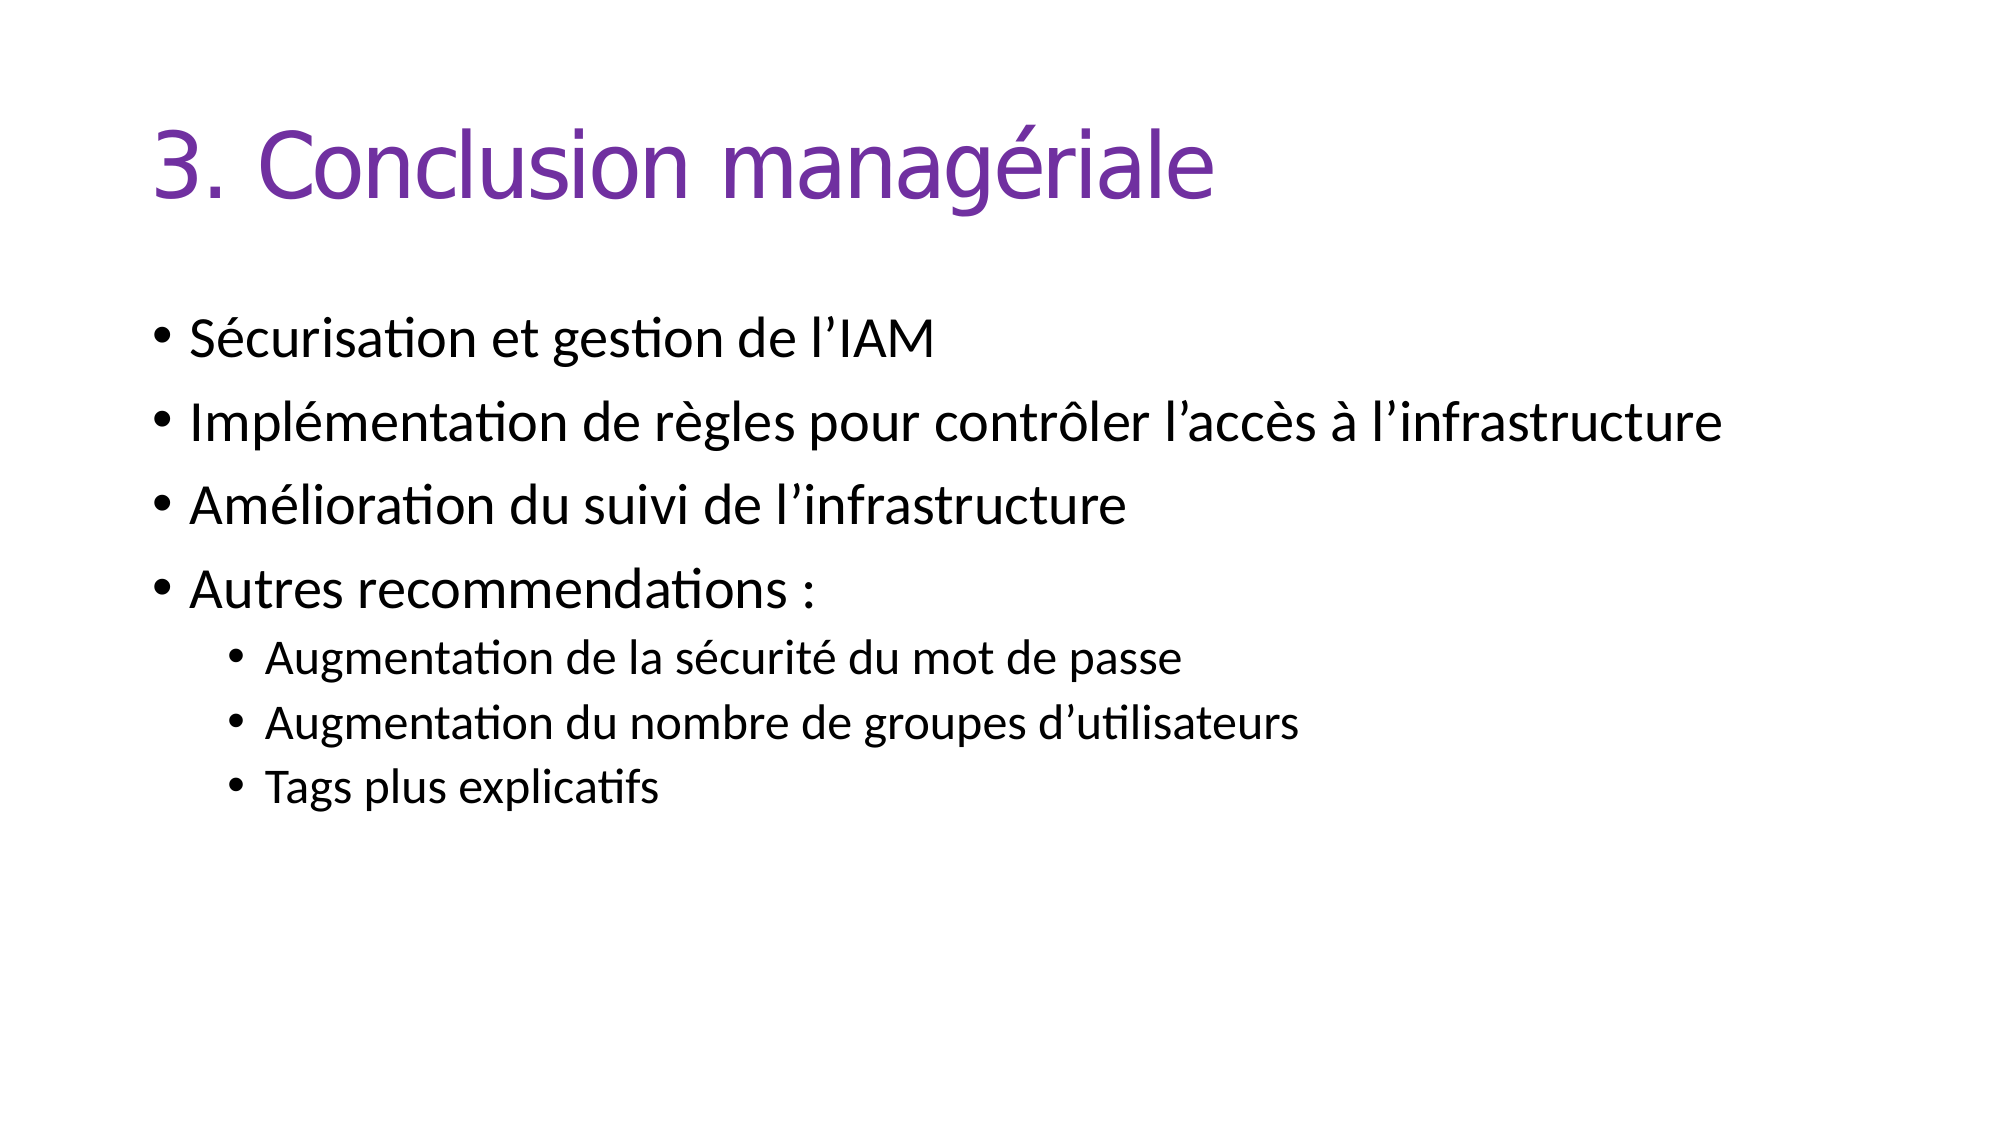

# 3. Conclusion managériale
Sécurisation et gestion de l’IAM
Implémentation de règles pour contrôler l’accès à l’infrastructure
Amélioration du suivi de l’infrastructure
Autres recommendations :
Augmentation de la sécurité du mot de passe
Augmentation du nombre de groupes d’utilisateurs
Tags plus explicatifs